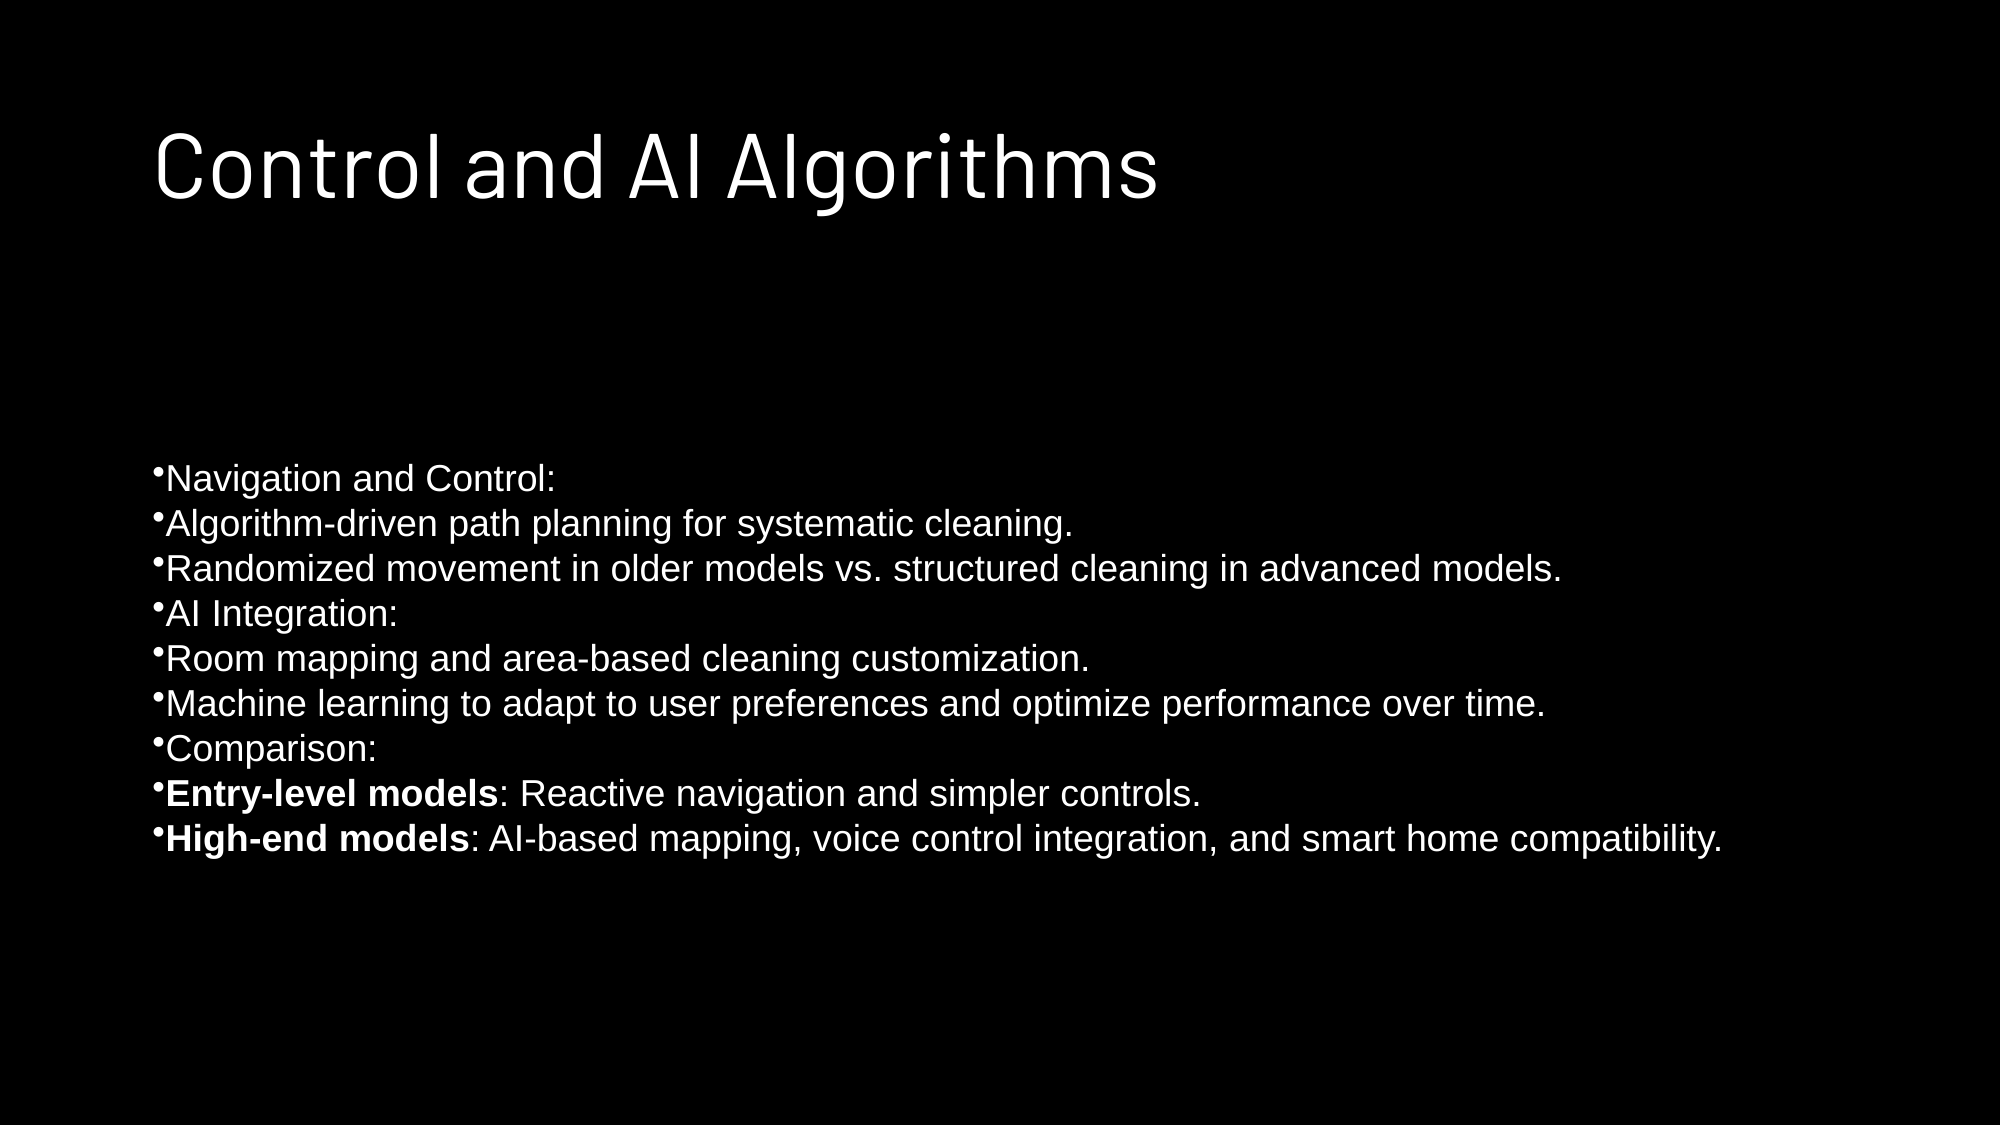

# Control and AI Algorithms

Navigation and Control:
Algorithm-driven path planning for systematic cleaning.
Randomized movement in older models vs. structured cleaning in advanced models.
AI Integration:
Room mapping and area-based cleaning customization.
Machine learning to adapt to user preferences and optimize performance over time.
Comparison:
Entry-level models: Reactive navigation and simpler controls.
High-end models: AI-based mapping, voice control integration, and smart home compatibility.